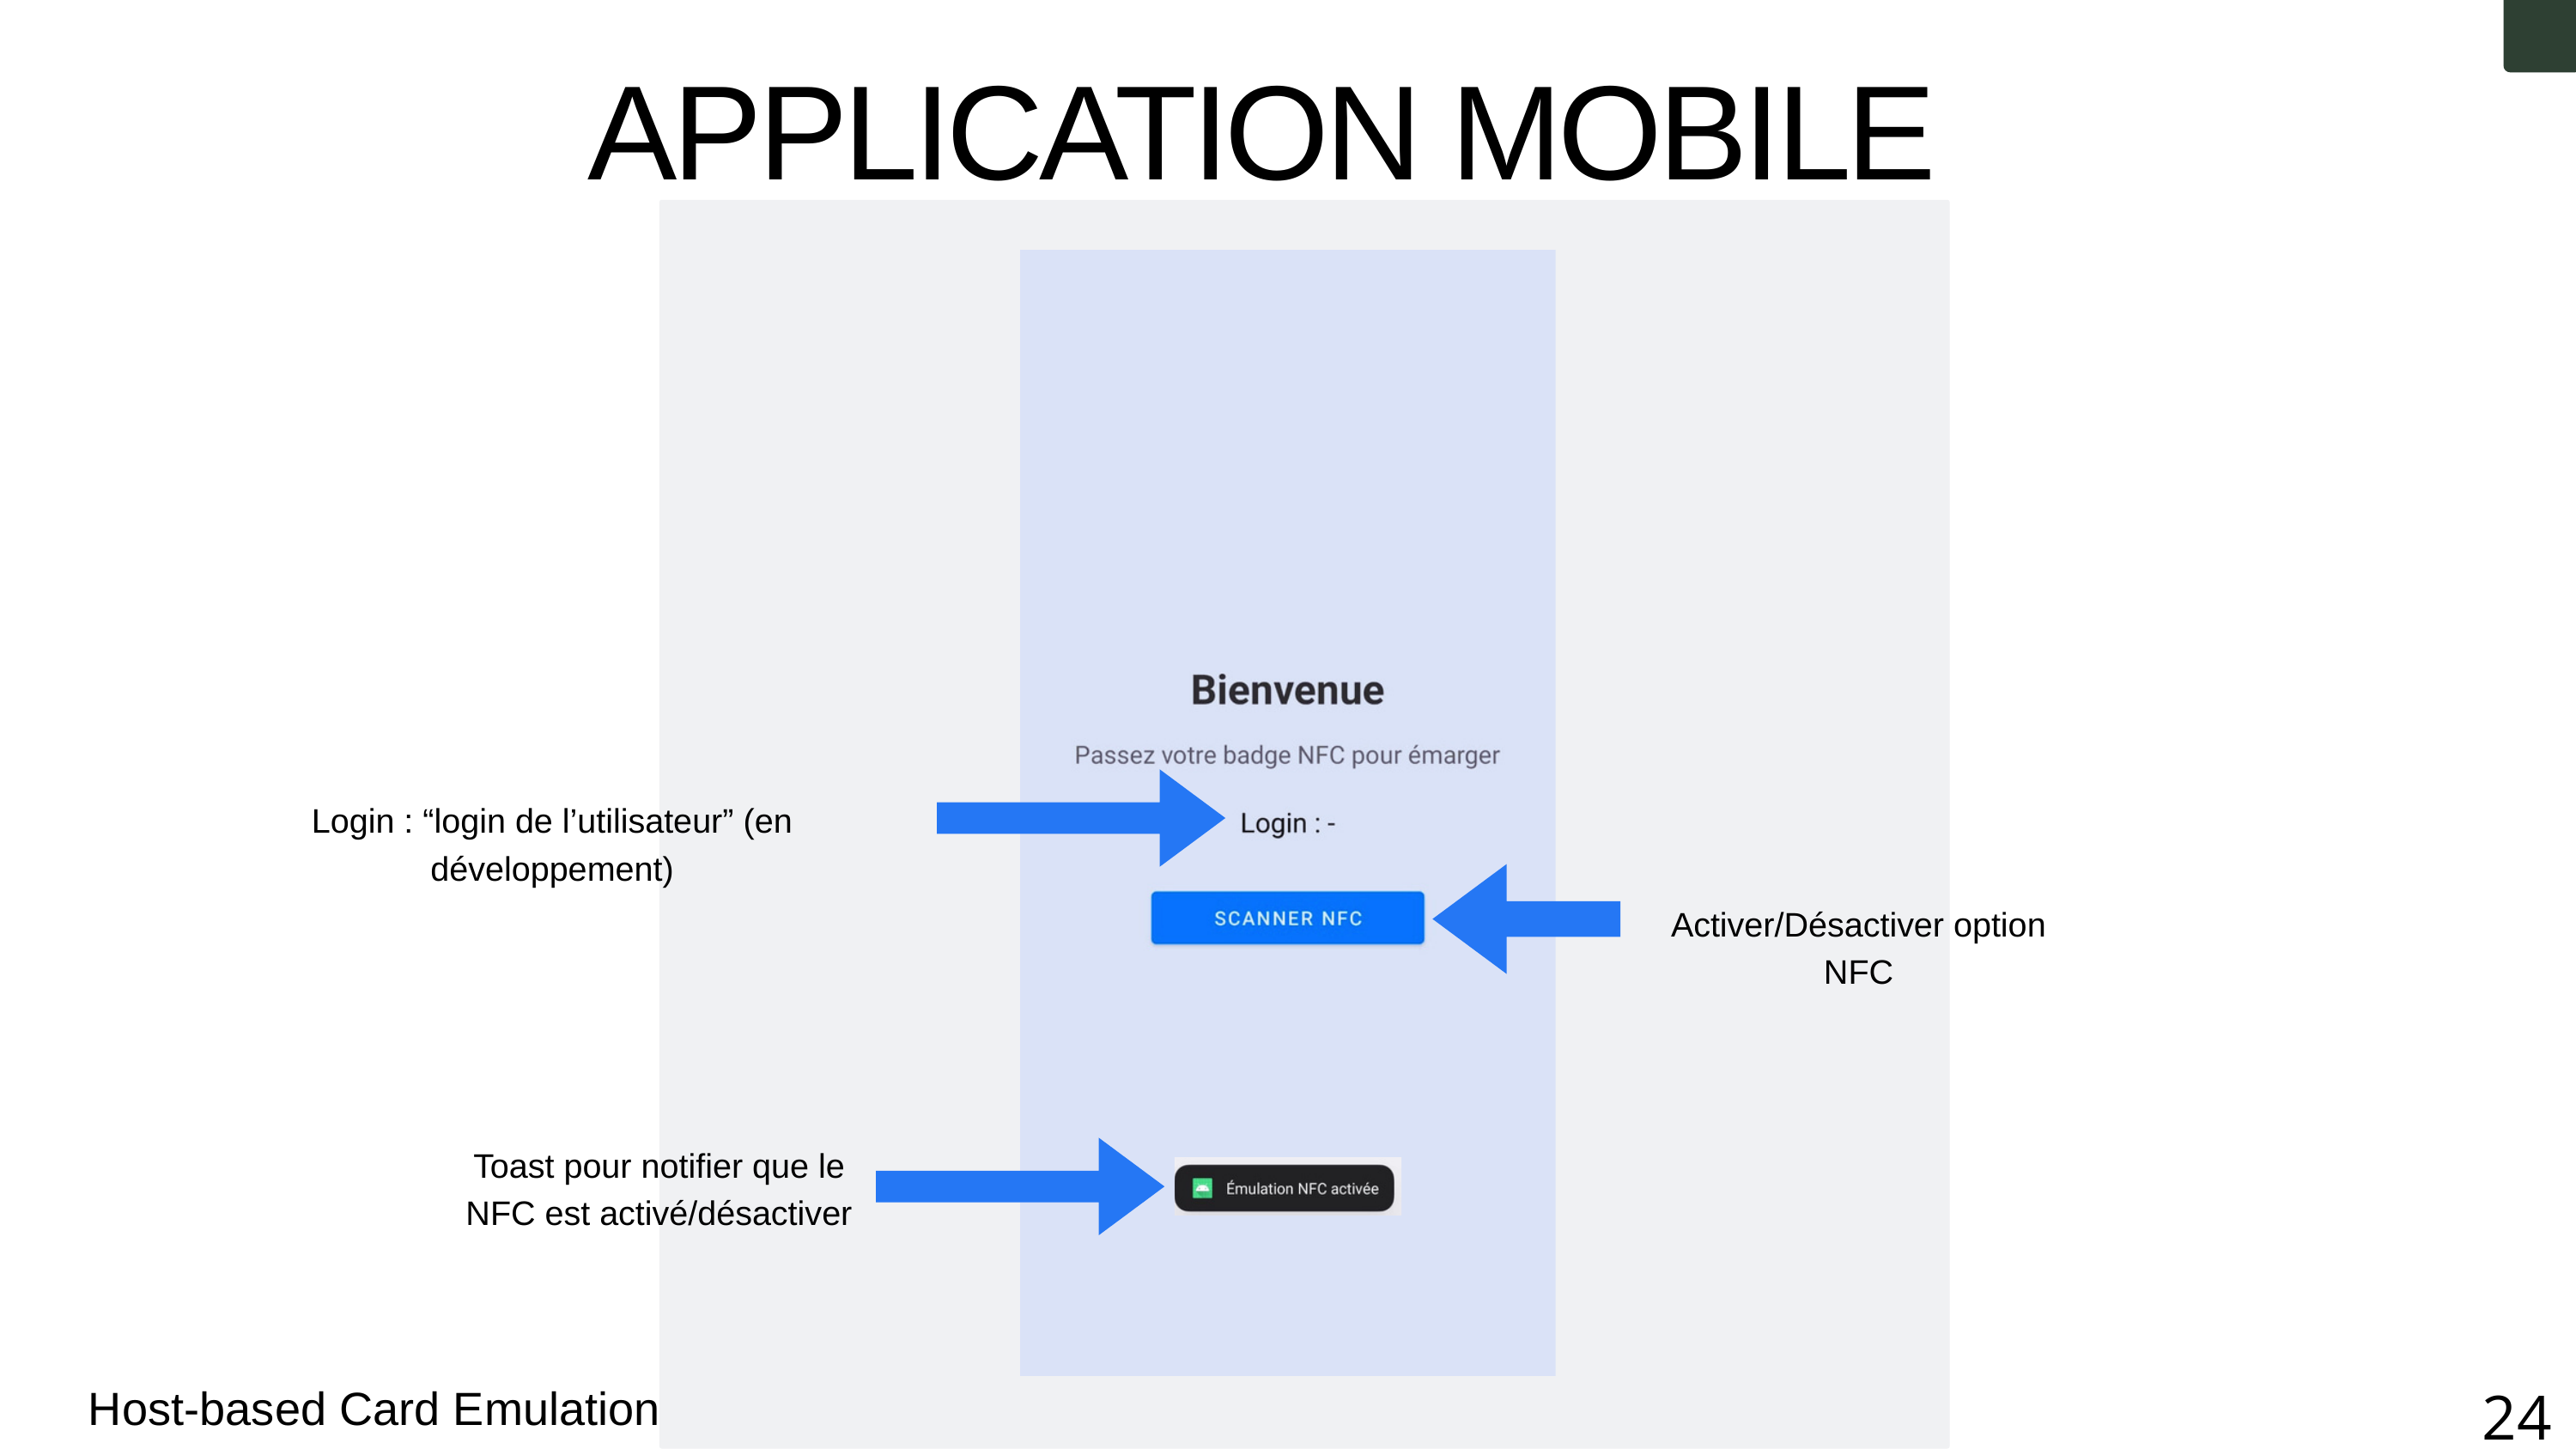

APPLICATION MOBILE

Login : “login de l’utilisateur” (en développement)

Activer/Désactiver option NFC
Toast pour notifier que le NFC est activé/désactiver

24
Host-based Card Emulation (HCE)